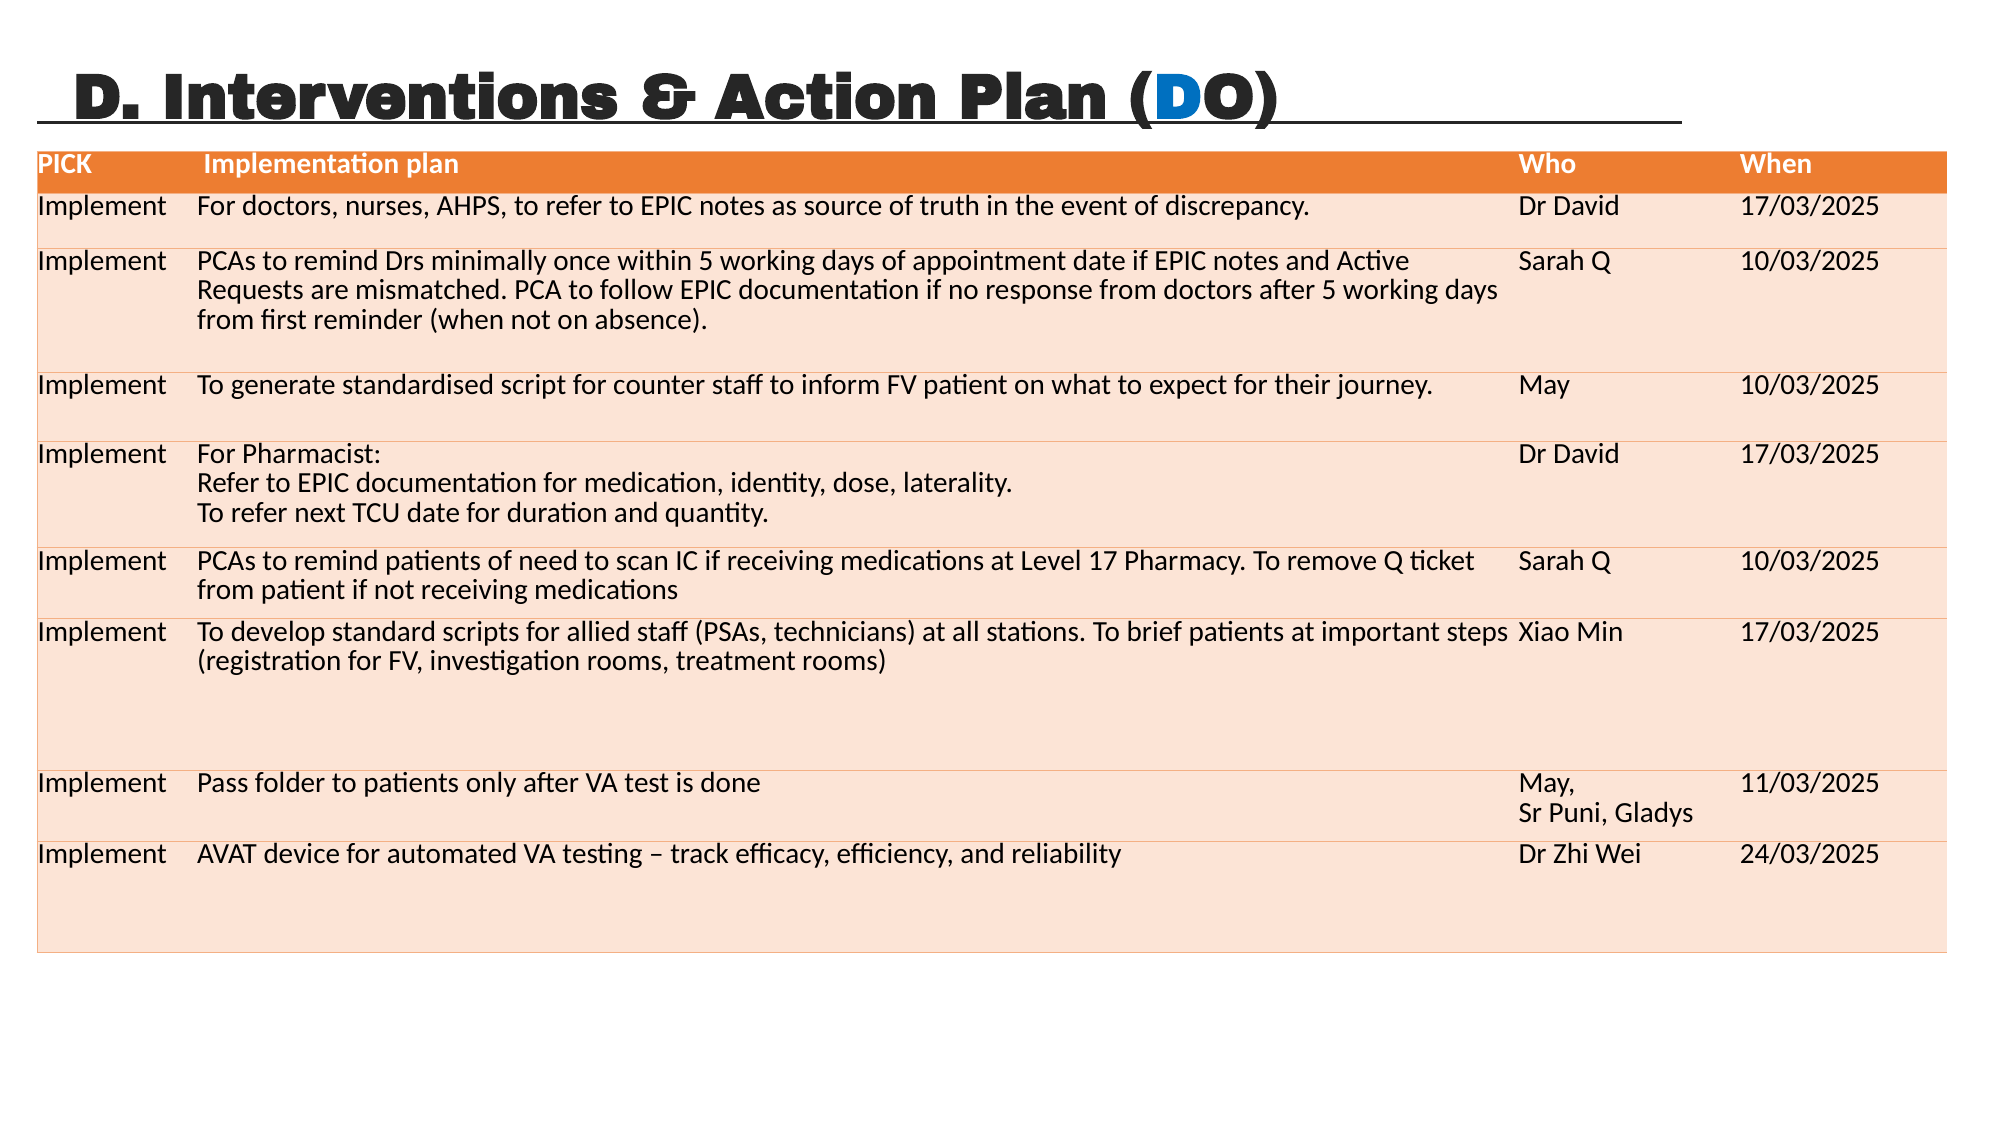

D. Interventions & Action Plan (DO)
| PICK | Implementation plan | Who | When |
| --- | --- | --- | --- |
| Implement | For doctors, nurses, AHPS, to refer to EPIC notes as source of truth in the event of discrepancy. | Dr David | 17/03/2025 |
| Implement | PCAs to remind Drs minimally once within 5 working days of appointment date if EPIC notes and Active Requests are mismatched. PCA to follow EPIC documentation if no response from doctors after 5 working days from first reminder (when not on absence). | Sarah Q | 10/03/2025 |
| Implement | To generate standardised script for counter staff to inform FV patient on what to expect for their journey. | May | 10/03/2025 |
| Implement | For Pharmacist: Refer to EPIC documentation for medication, identity, dose, laterality. To refer next TCU date for duration and quantity. | Dr David | 17/03/2025 |
| Implement | PCAs to remind patients of need to scan IC if receiving medications at Level 17 Pharmacy. To remove Q ticket from patient if not receiving medications | Sarah Q | 10/03/2025 |
| Implement | To develop standard scripts for allied staff (PSAs, technicians) at all stations. To brief patients at important steps (registration for FV, investigation rooms, treatment rooms) | Xiao Min | 17/03/2025 |
| Implement | Pass folder to patients only after VA test is done | May, Sr Puni, Gladys | 11/03/2025 |
| Implement | AVAT device for automated VA testing – track efficacy, efficiency, and reliability | Dr Zhi Wei | 24/03/2025 |